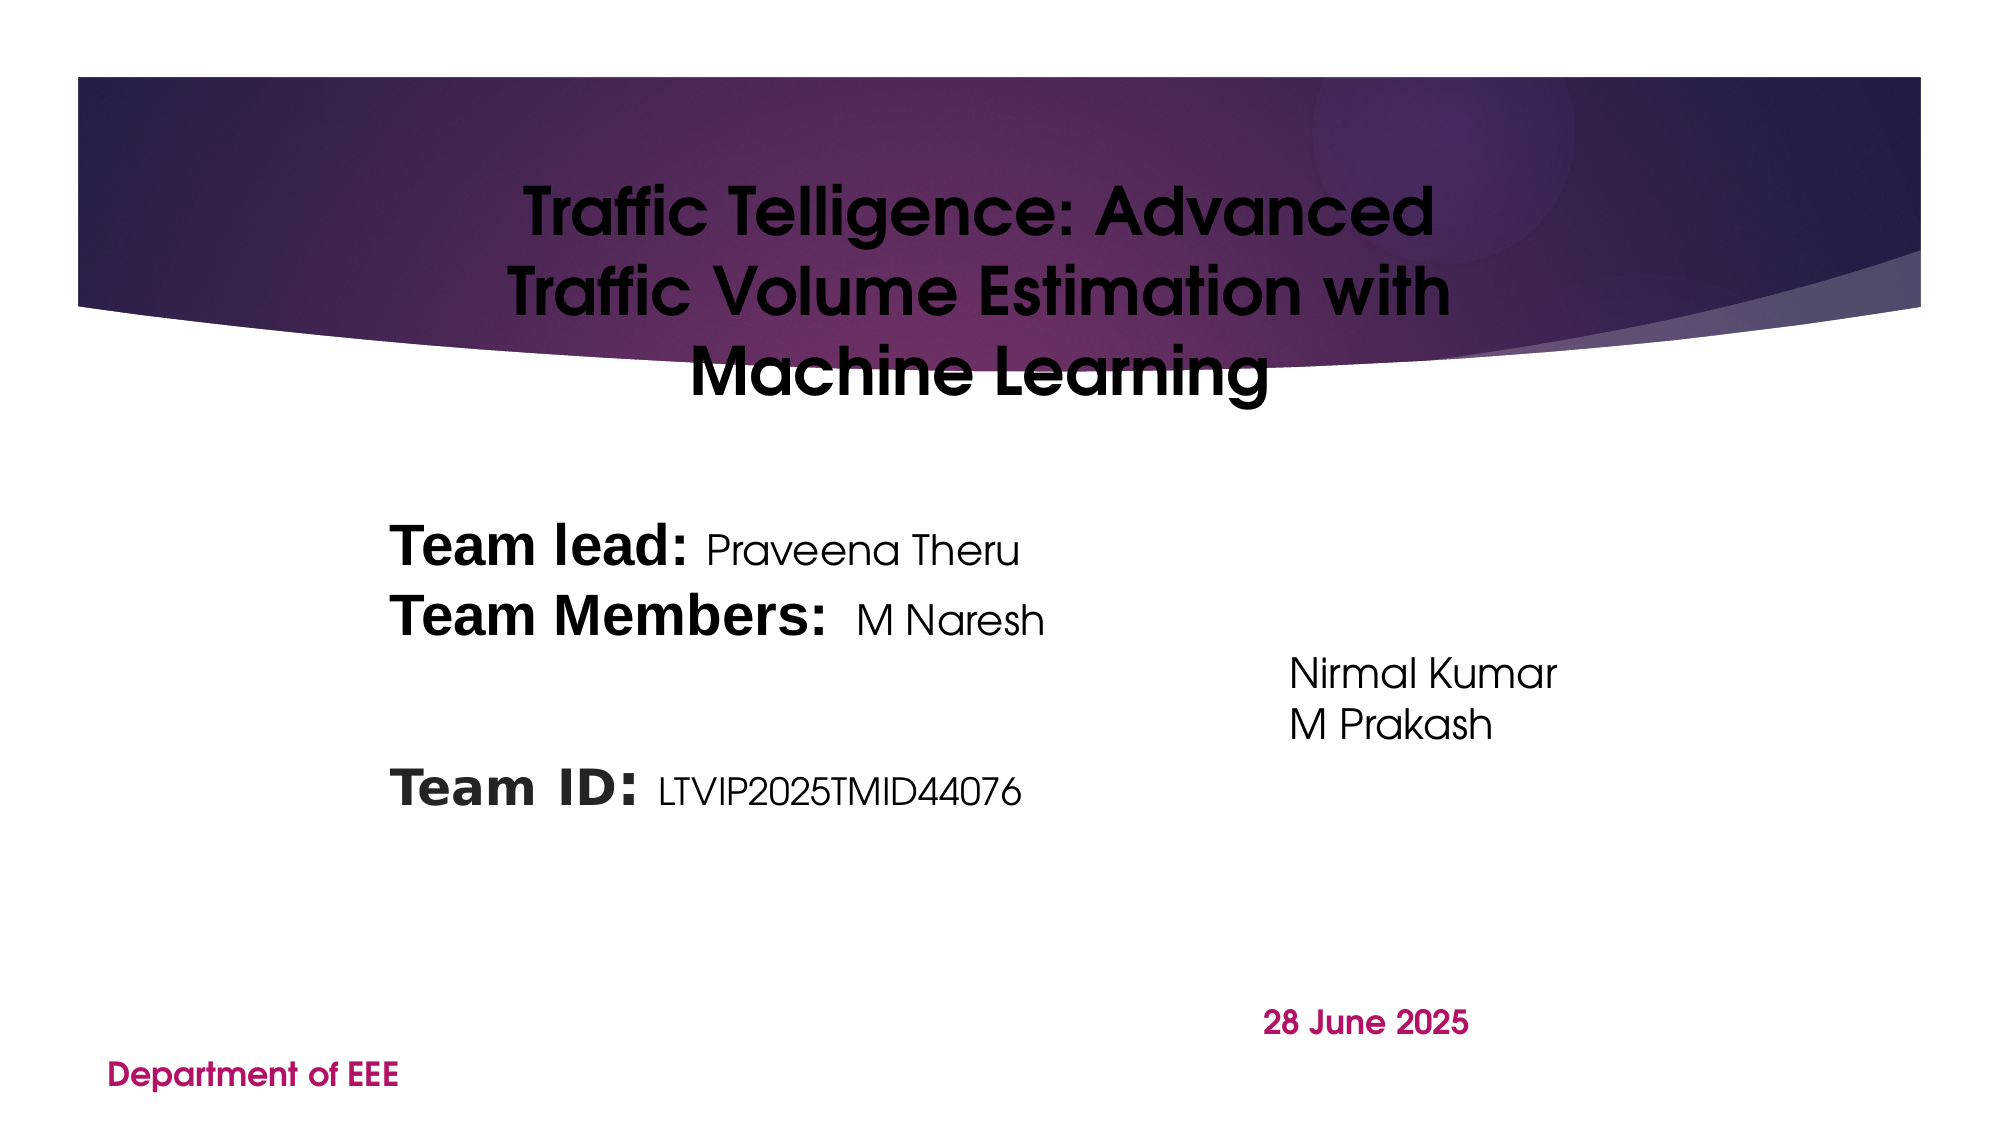

#
Traffic Telligence: Advanced Traffic Volume Estimation with Machine Learning

Team lead: Praveena Theru
Team Members:  M Naresh
						Nirmal Kumar
 						M Prakash
Team ID: LTVIP2025TMID44076
28 June 2025
Department of EEE